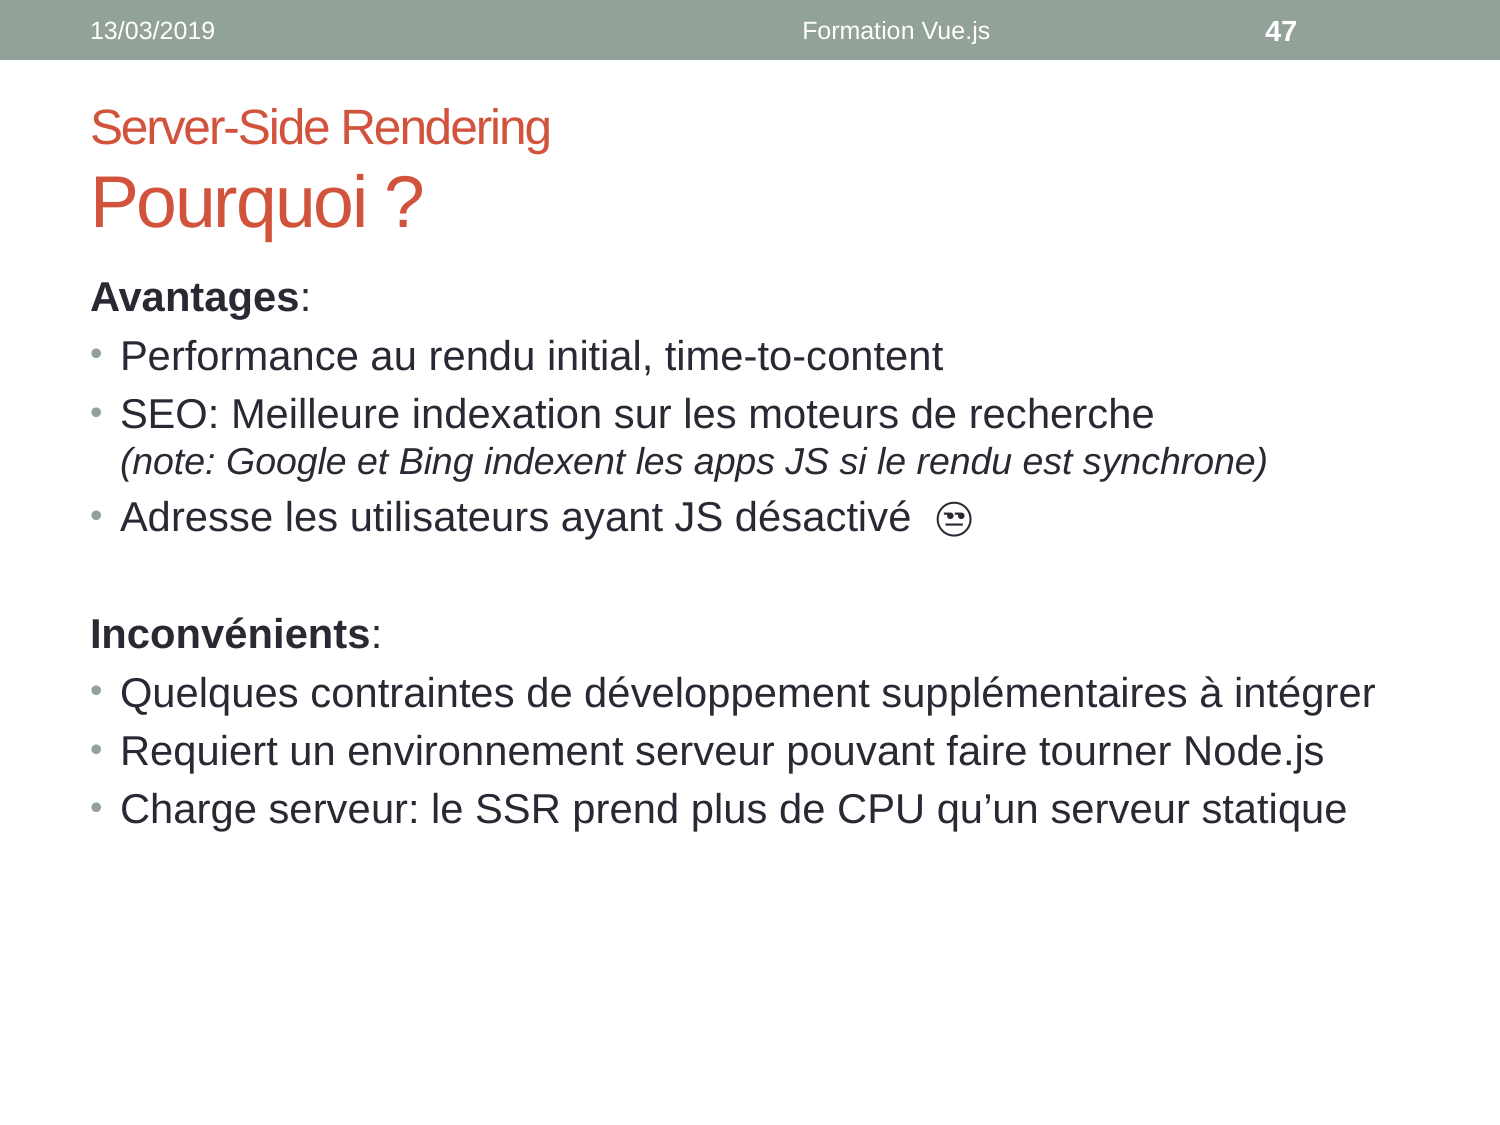

13/03/2019
Formation Vue.js
47
# Server-Side Rendering Pourquoi ?
Avantages:
Performance au rendu initial, time-to-content
SEO: Meilleure indexation sur les moteurs de recherche
(note: Google et Bing indexent les apps JS si le rendu est synchrone)
Adresse les utilisateurs ayant JS désactivé  😒

Inconvénients:
Quelques contraintes de développement supplémentaires à intégrer
Requiert un environnement serveur pouvant faire tourner Node.js
Charge serveur: le SSR prend plus de CPU qu’un serveur statique